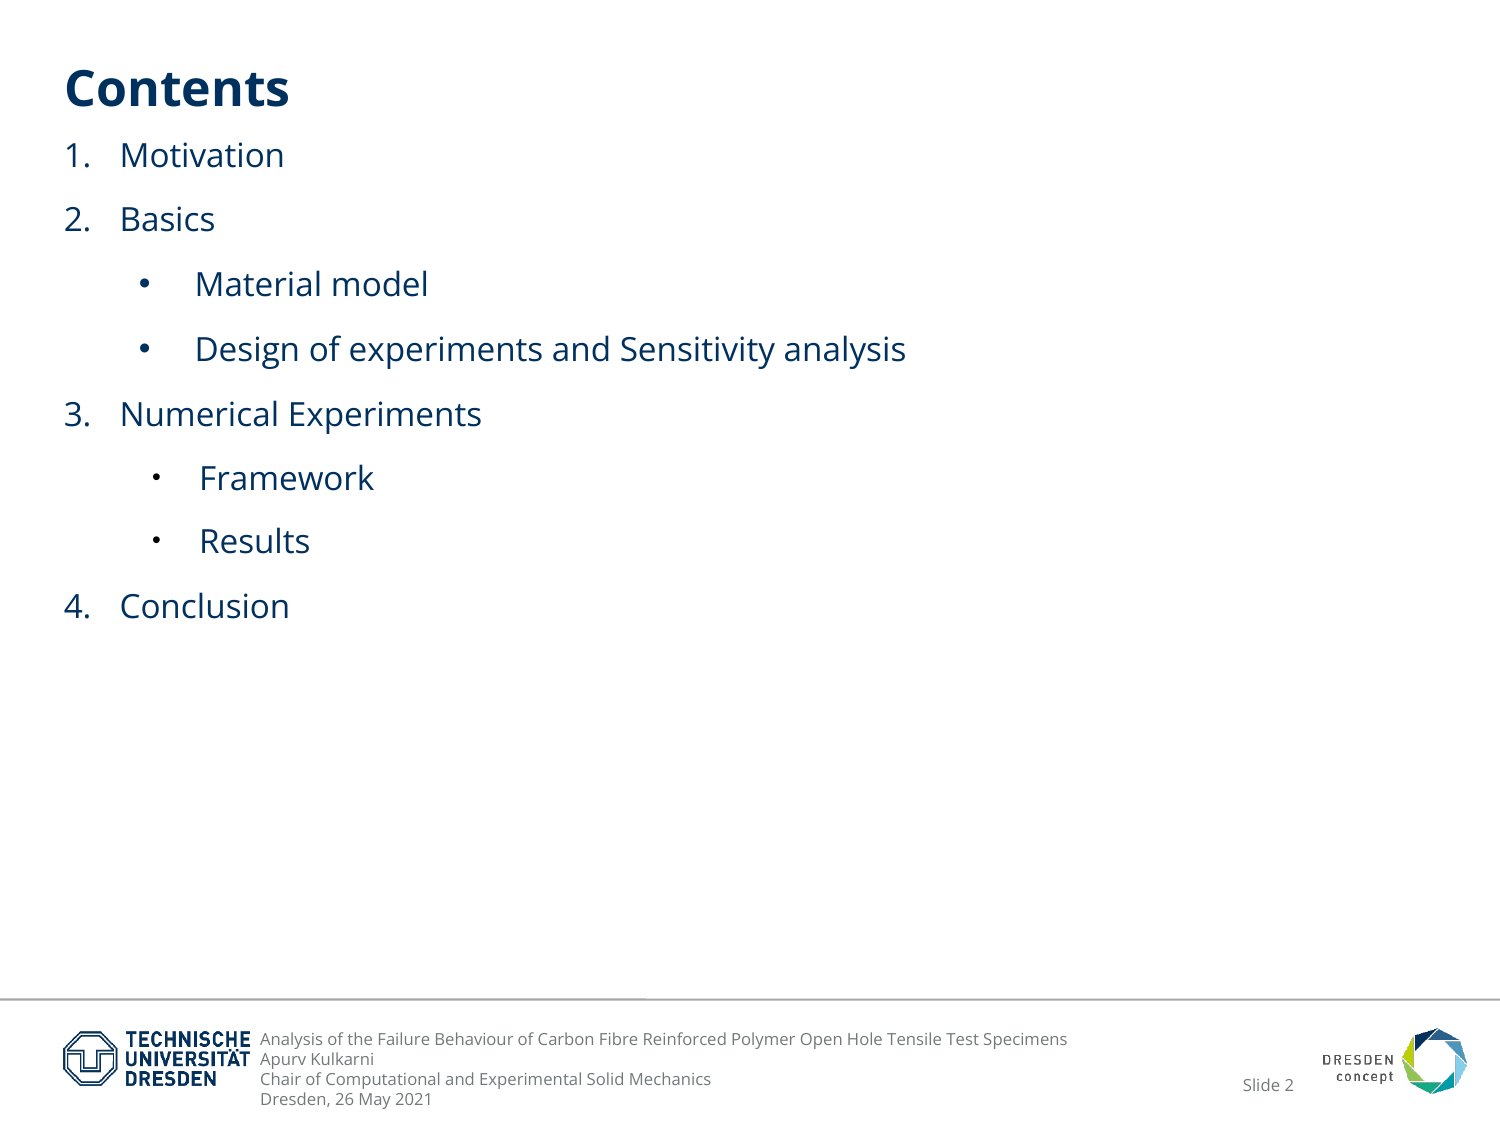

Contents
Motivation
Basics
Material model
Design of experiments and Sensitivity analysis
Numerical Experiments
Framework
Results
Conclusion